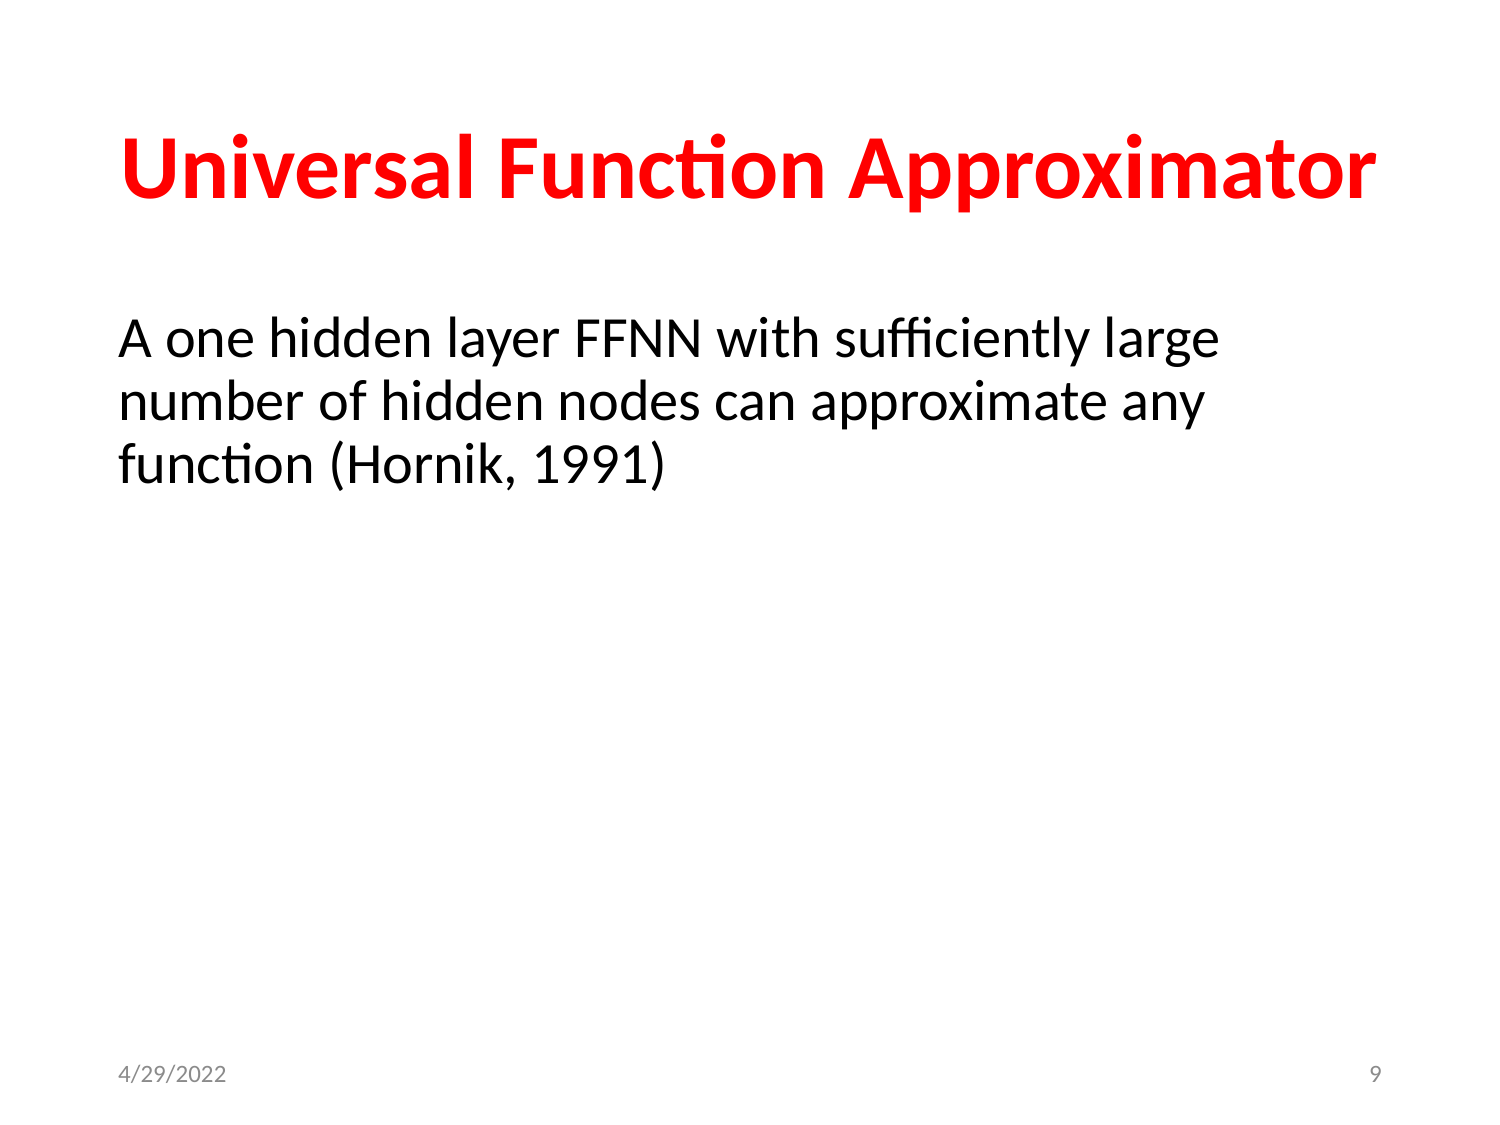

# Universal Function Approximator
A one hidden layer FFNN with sufficiently large number of hidden nodes can approximate any function (Hornik, 1991)
4/29/2022
9